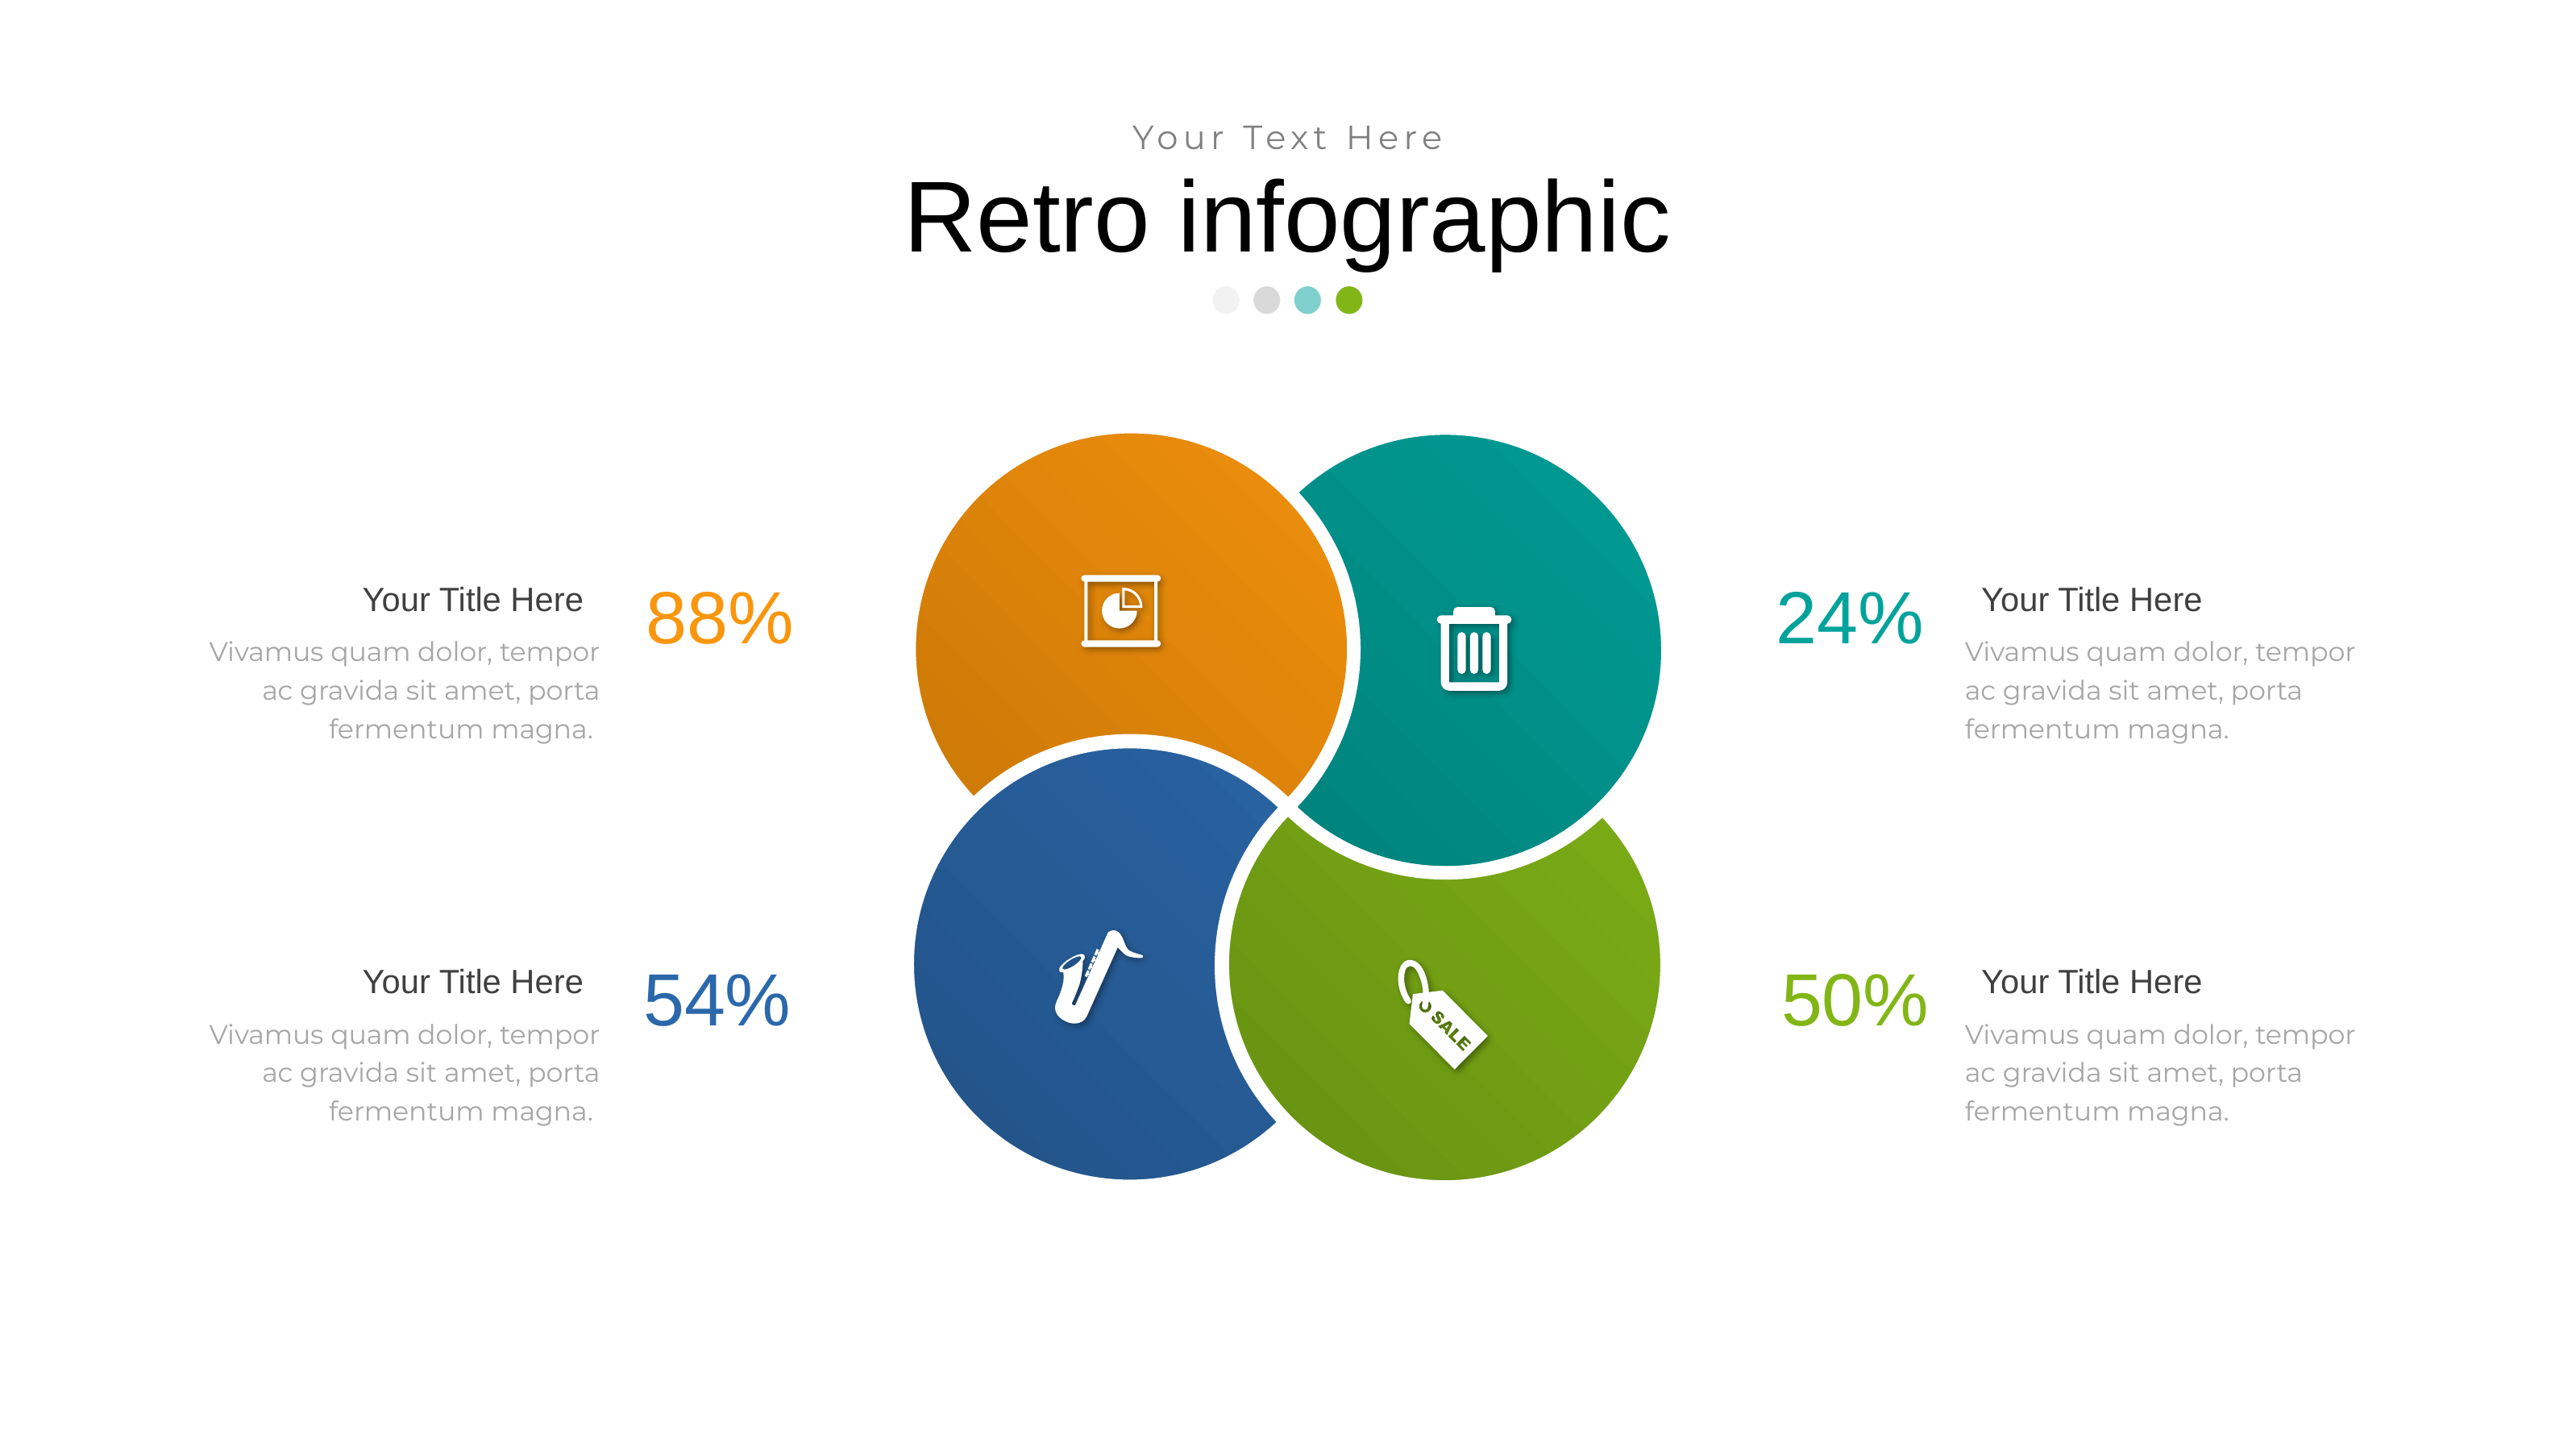

Your Text Here

Retro infographic

Your Title Here
88%
24%
Your Title Here
Vivamus quam dolor, tempor ac gravida sit amet, porta fermentum magna.
Vivamus quam dolor, tempor ac gravida sit amet, porta fermentum magna.
Your Title Here
54%
50%
Your Title Here
Vivamus quam dolor, tempor ac gravida sit amet, porta fermentum magna.
Vivamus quam dolor, tempor ac gravida sit amet, porta fermentum magna.